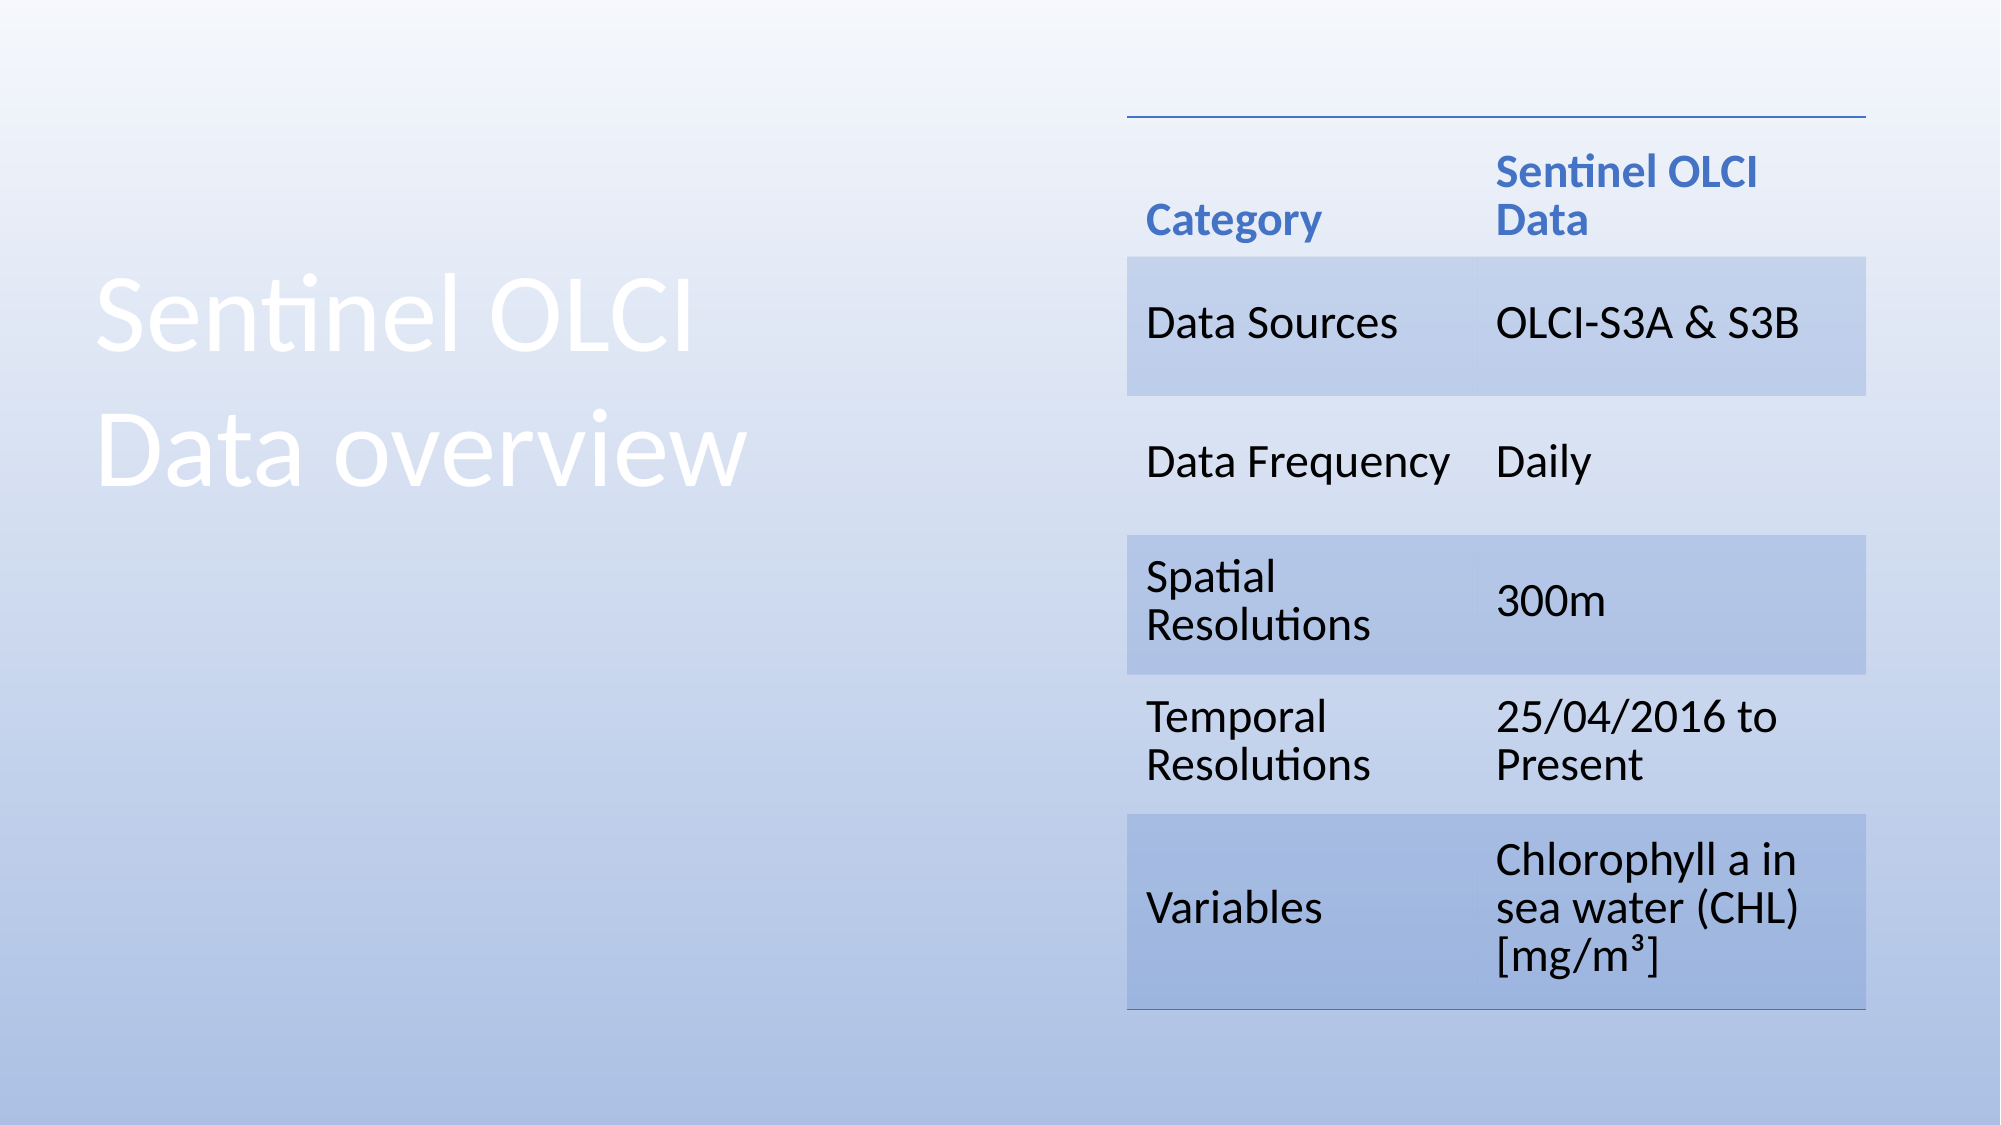

Sentinel OLCI Data overview
| Category | Sentinel OLCI Data |
| --- | --- |
| Data Sources | OLCI-S3A & S3B |
| Data Frequency | Daily |
| Spatial Resolutions | 300m |
| Temporal Resolutions | 25/04/2016 to Present |
| Variables | Chlorophyll a in sea water (CHL) [mg/m³] |